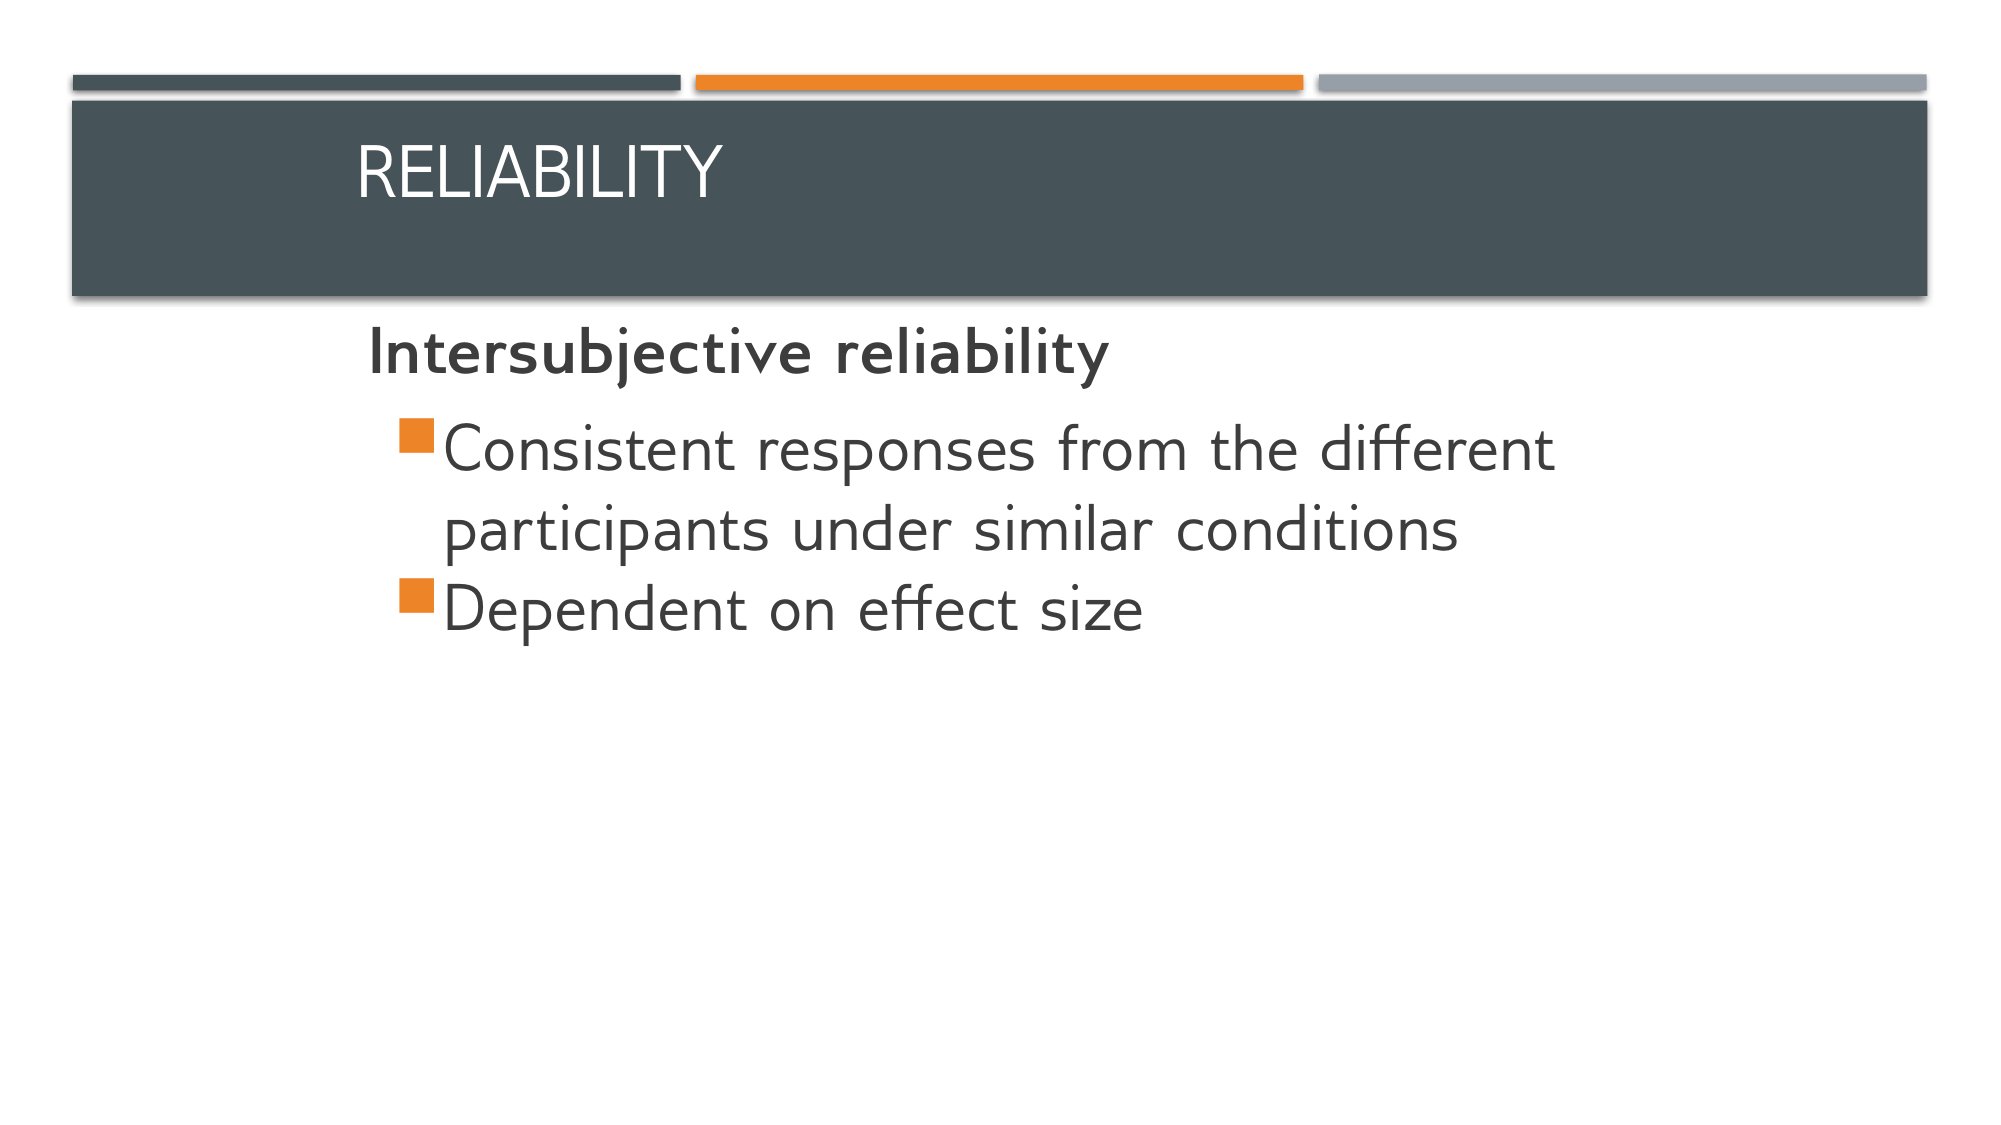

# Reliability
Intersubjective reliability

Consistent responses from the different participants under similar conditions
Dependent on effect size